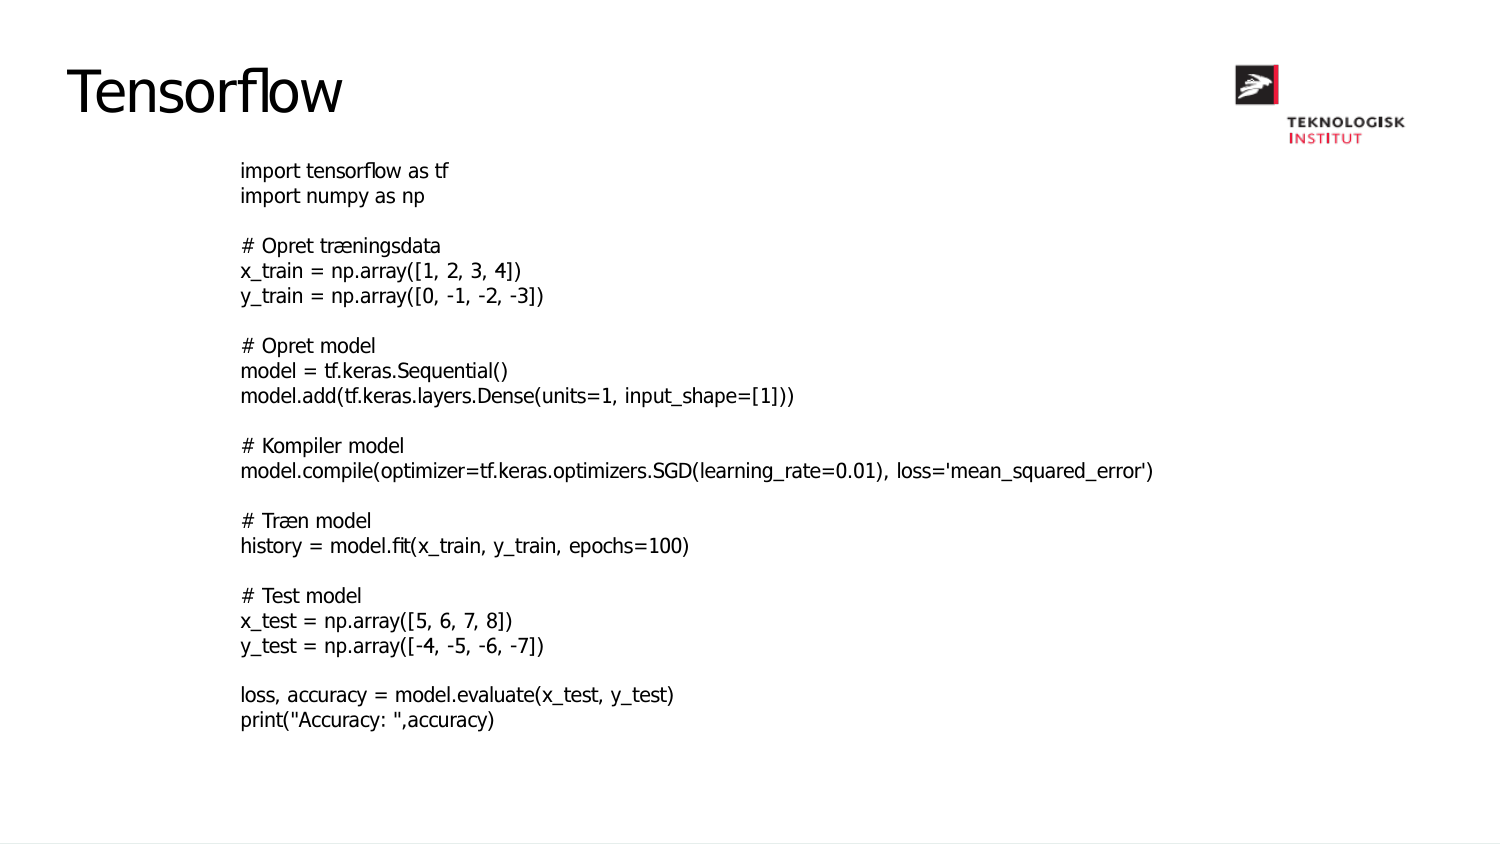

Tensorflow
import tensorflow as tf
import numpy as np

# Opret træningsdata
x_train = np.array([1, 2, 3, 4])
y_train = np.array([0, -1, -2, -3])

# Opret model
model = tf.keras.Sequential()
model.add(tf.keras.layers.Dense(units=1, input_shape=[1]))

# Kompiler model
model.compile(optimizer=tf.keras.optimizers.SGD(learning_rate=0.01), loss='mean_squared_error')

# Træn model
history = model.fit(x_train, y_train, epochs=100)

# Test model
x_test = np.array([5, 6, 7, 8])
y_test = np.array([-4, -5, -6, -7])

loss, accuracy = model.evaluate(x_test, y_test)
print("Accuracy: ",accuracy)